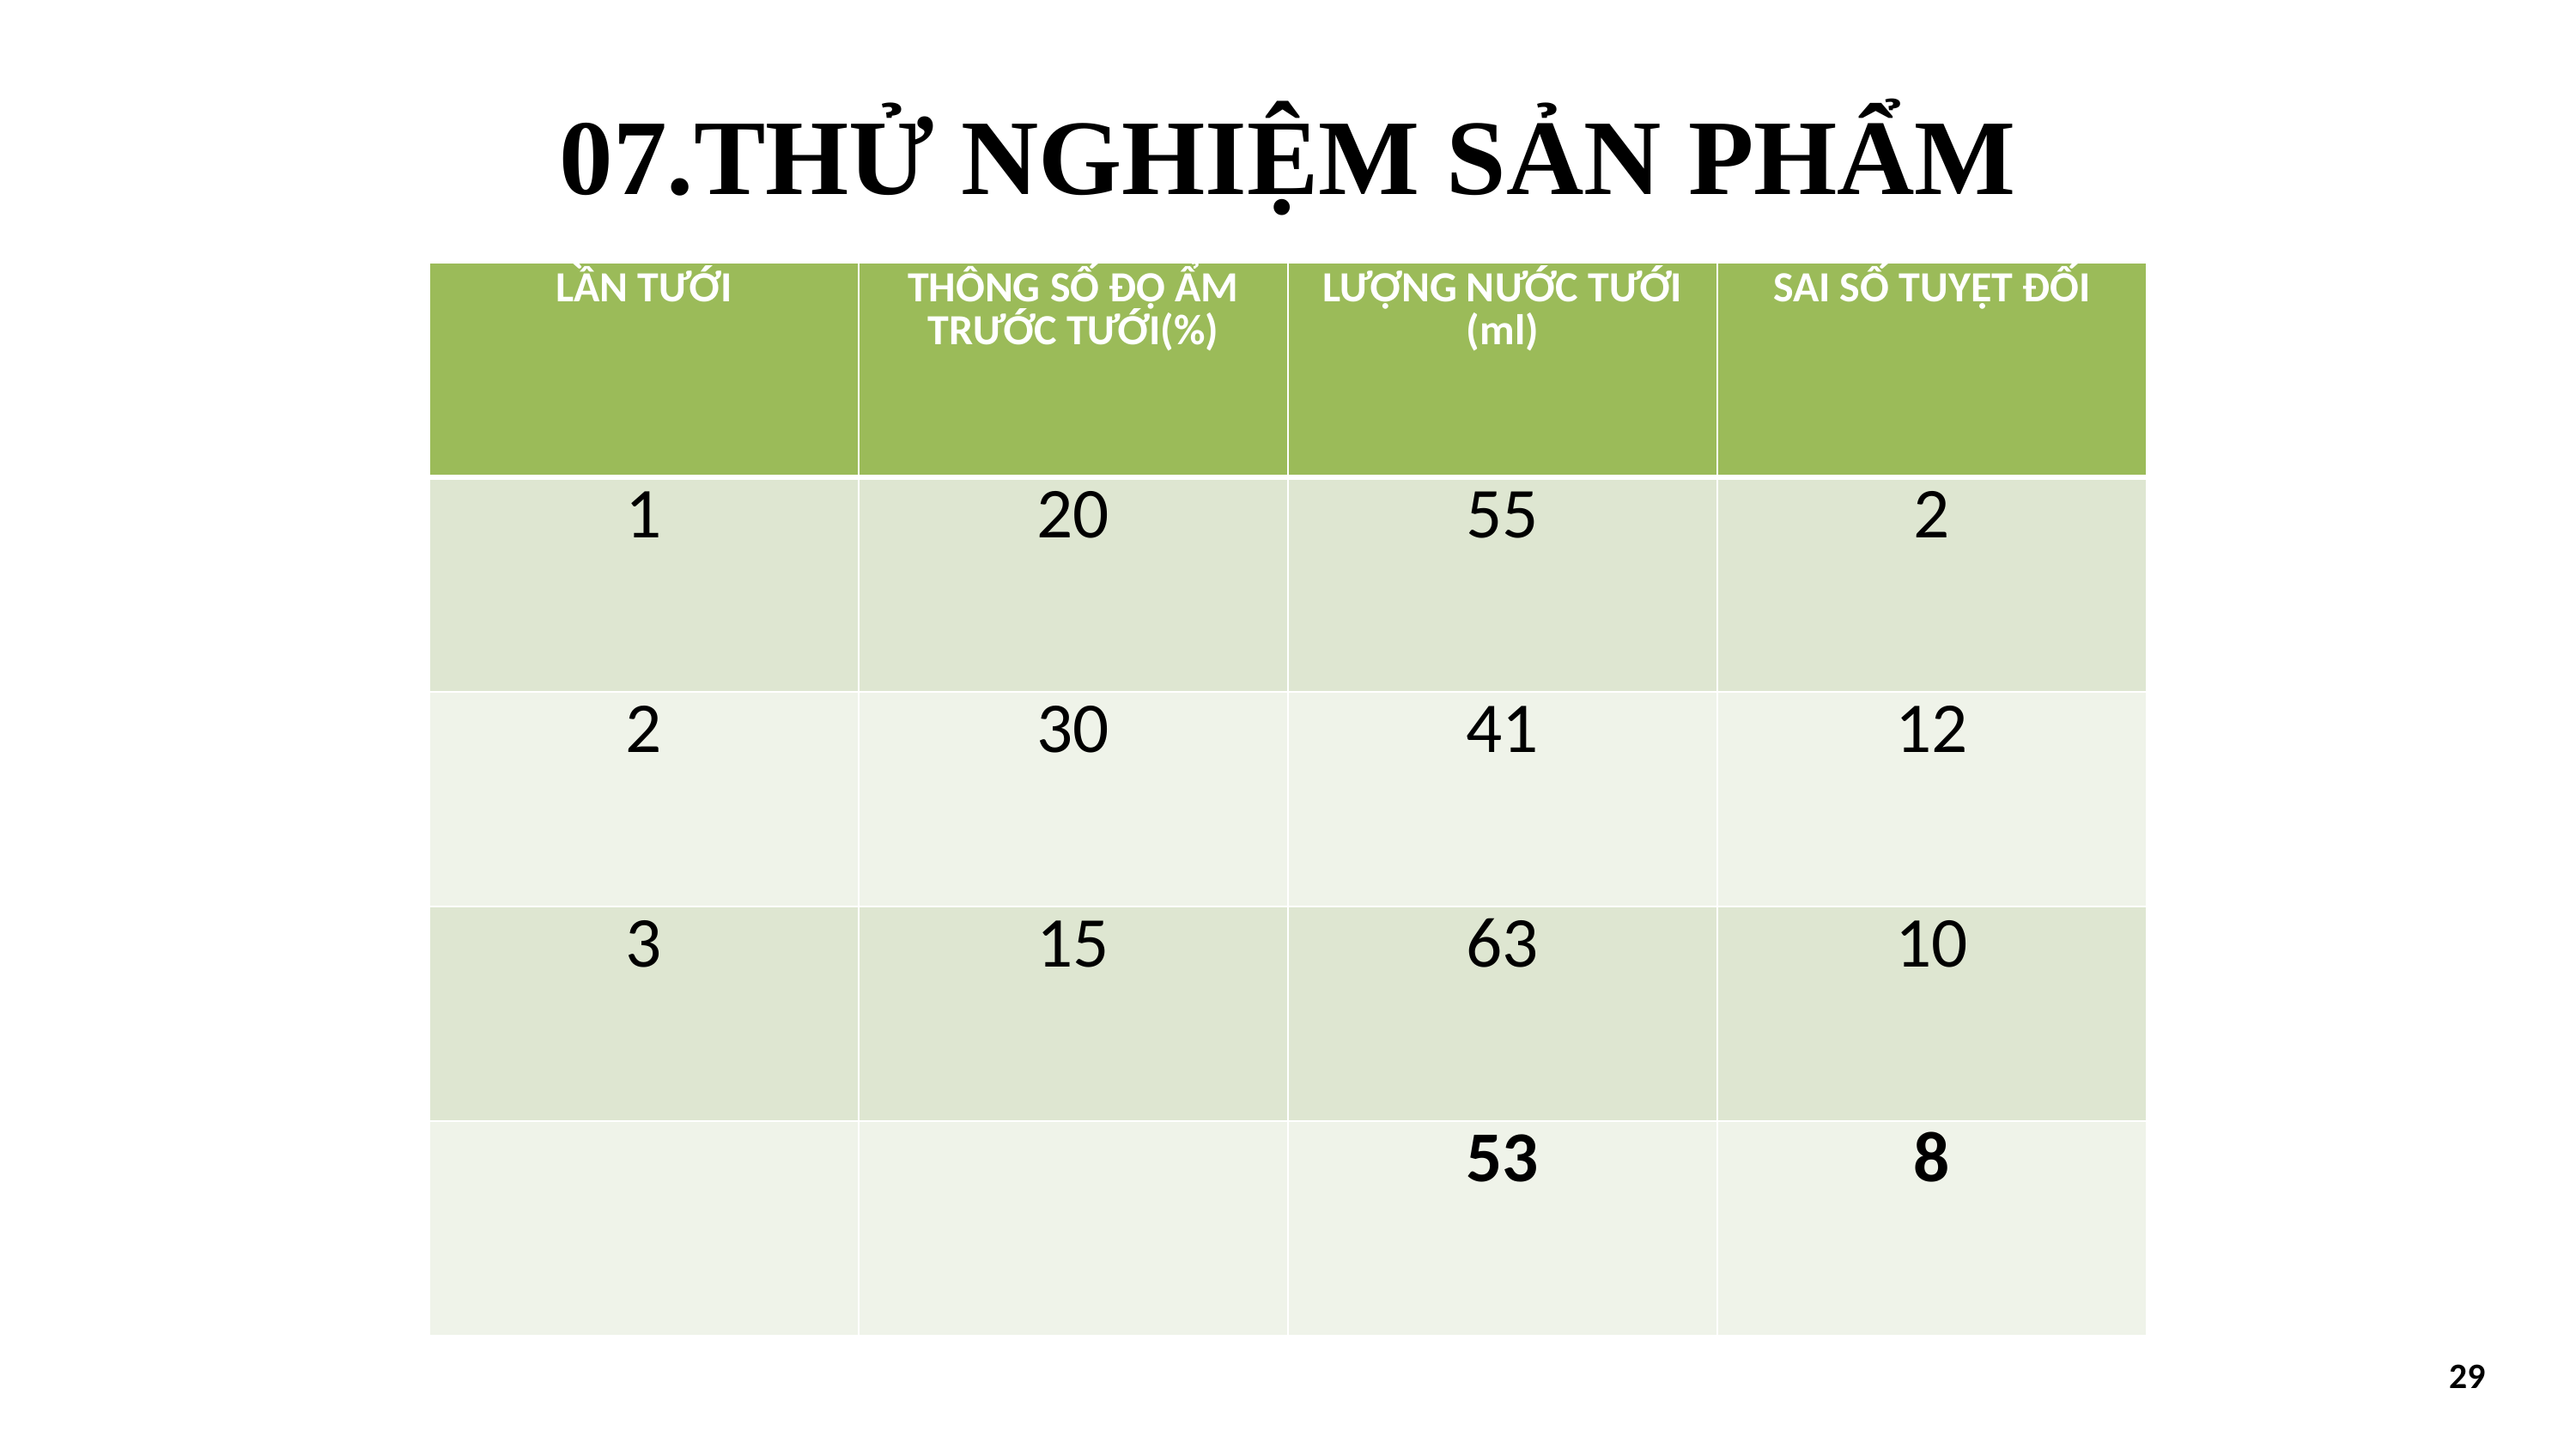

# 07.THỬ NGHIỆM SẢN PHẨM
| LẦN TƯỚI | THÔNG SỐ ĐỘ ẨM TRƯỚC TƯỚI(%) | LƯỢNG NƯỚC TƯỚI (ml) | SAI SỐ TUYỆT ĐỐI |
| --- | --- | --- | --- |
| 1 | 20 | 55 | 2 |
| 2 | 30 | 41 | 12 |
| 3 | 15 | 63 | 10 |
|  |  | 53 | 8 |
29